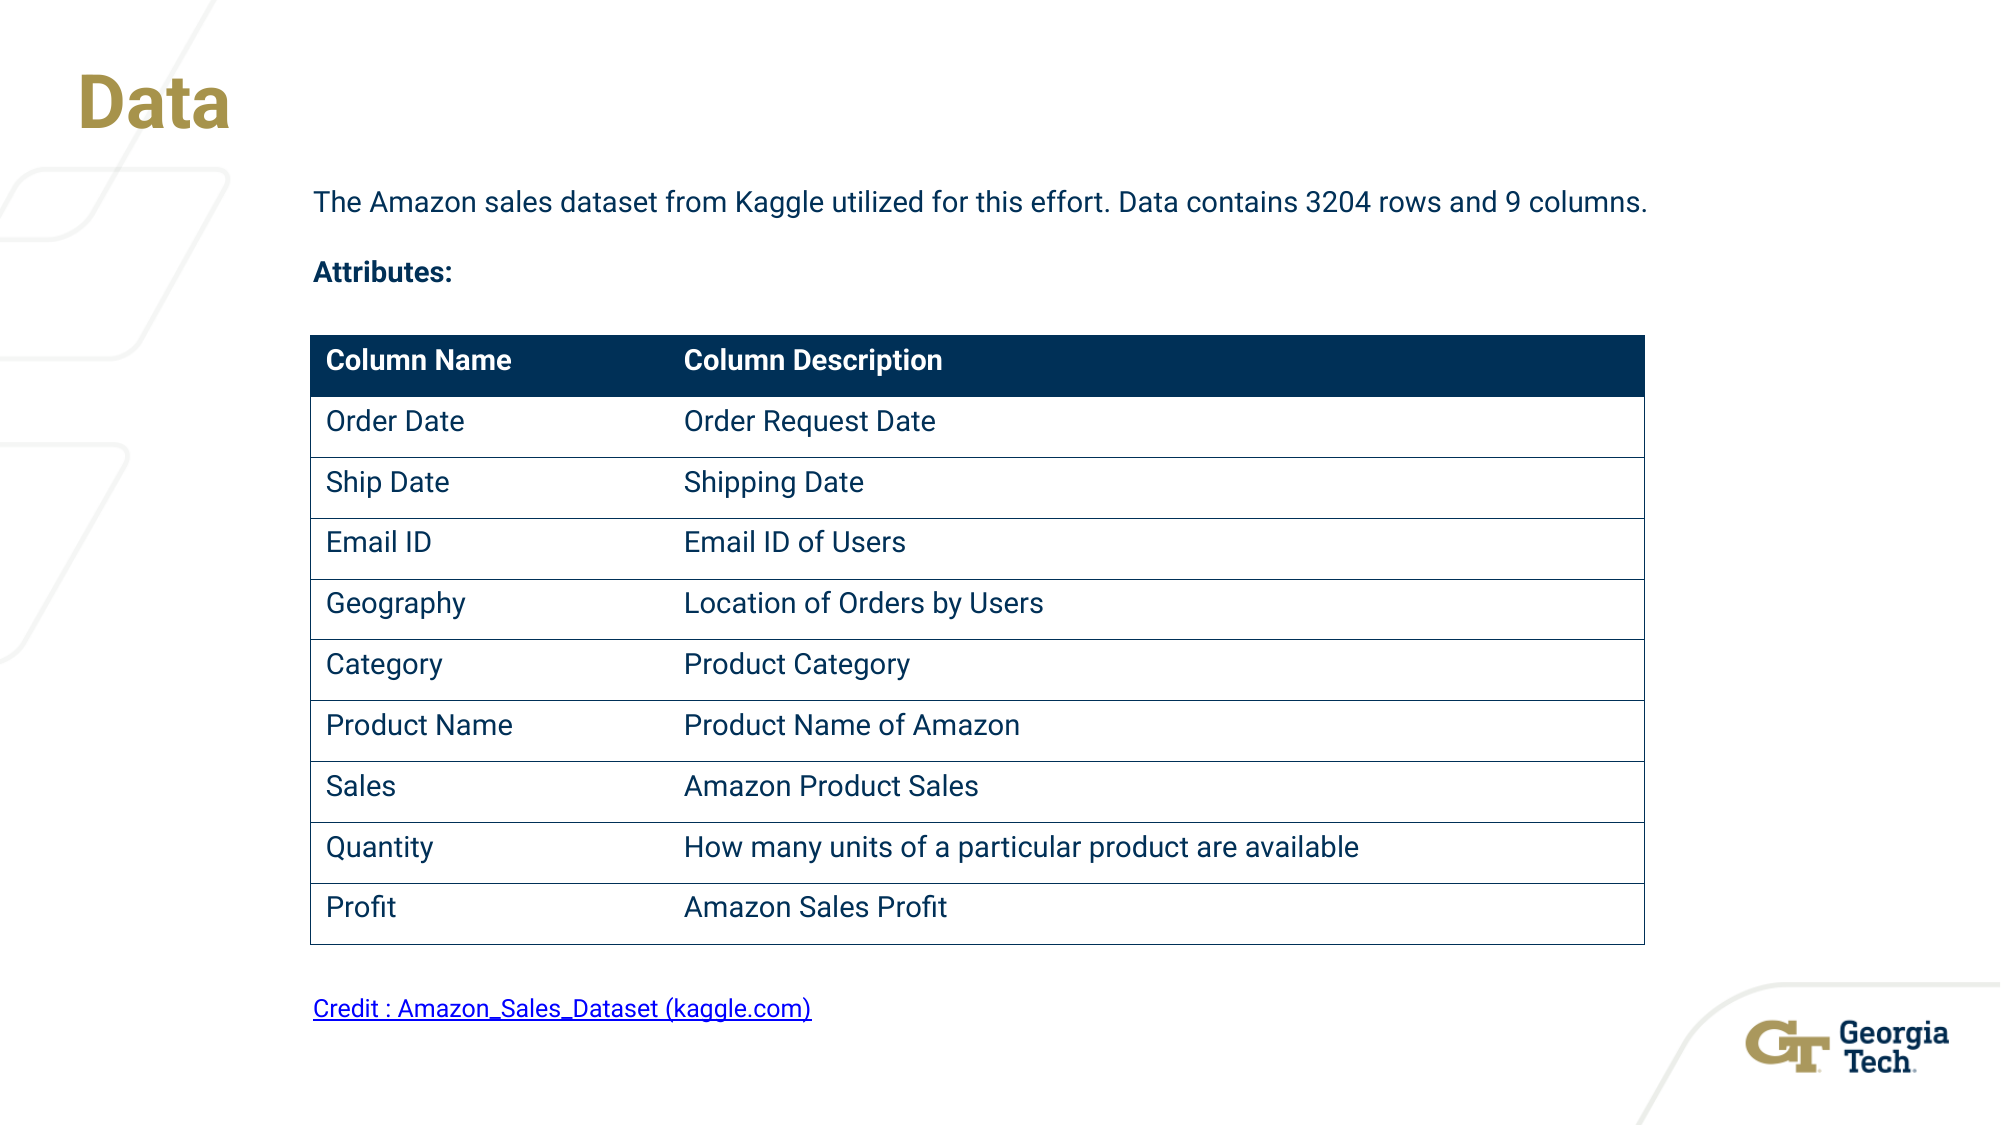

# Data
The Amazon sales dataset from Kaggle utilized for this effort. Data contains 3204 rows and 9 columns.

Attributes:
| Column Name | Column Description |
| --- | --- |
| Order Date | Order Request Date |
| Ship Date | Shipping Date |
| Email ID | Email ID of Users |
| Geography | Location of Orders by Users |
| Category | Product Category |
| Product Name | Product Name of Amazon |
| Sales | Amazon Product Sales |
| Quantity | How many units of a particular product are available |
| Profit | Amazon Sales Profit |
Credit : Amazon_Sales_Dataset (kaggle.com)